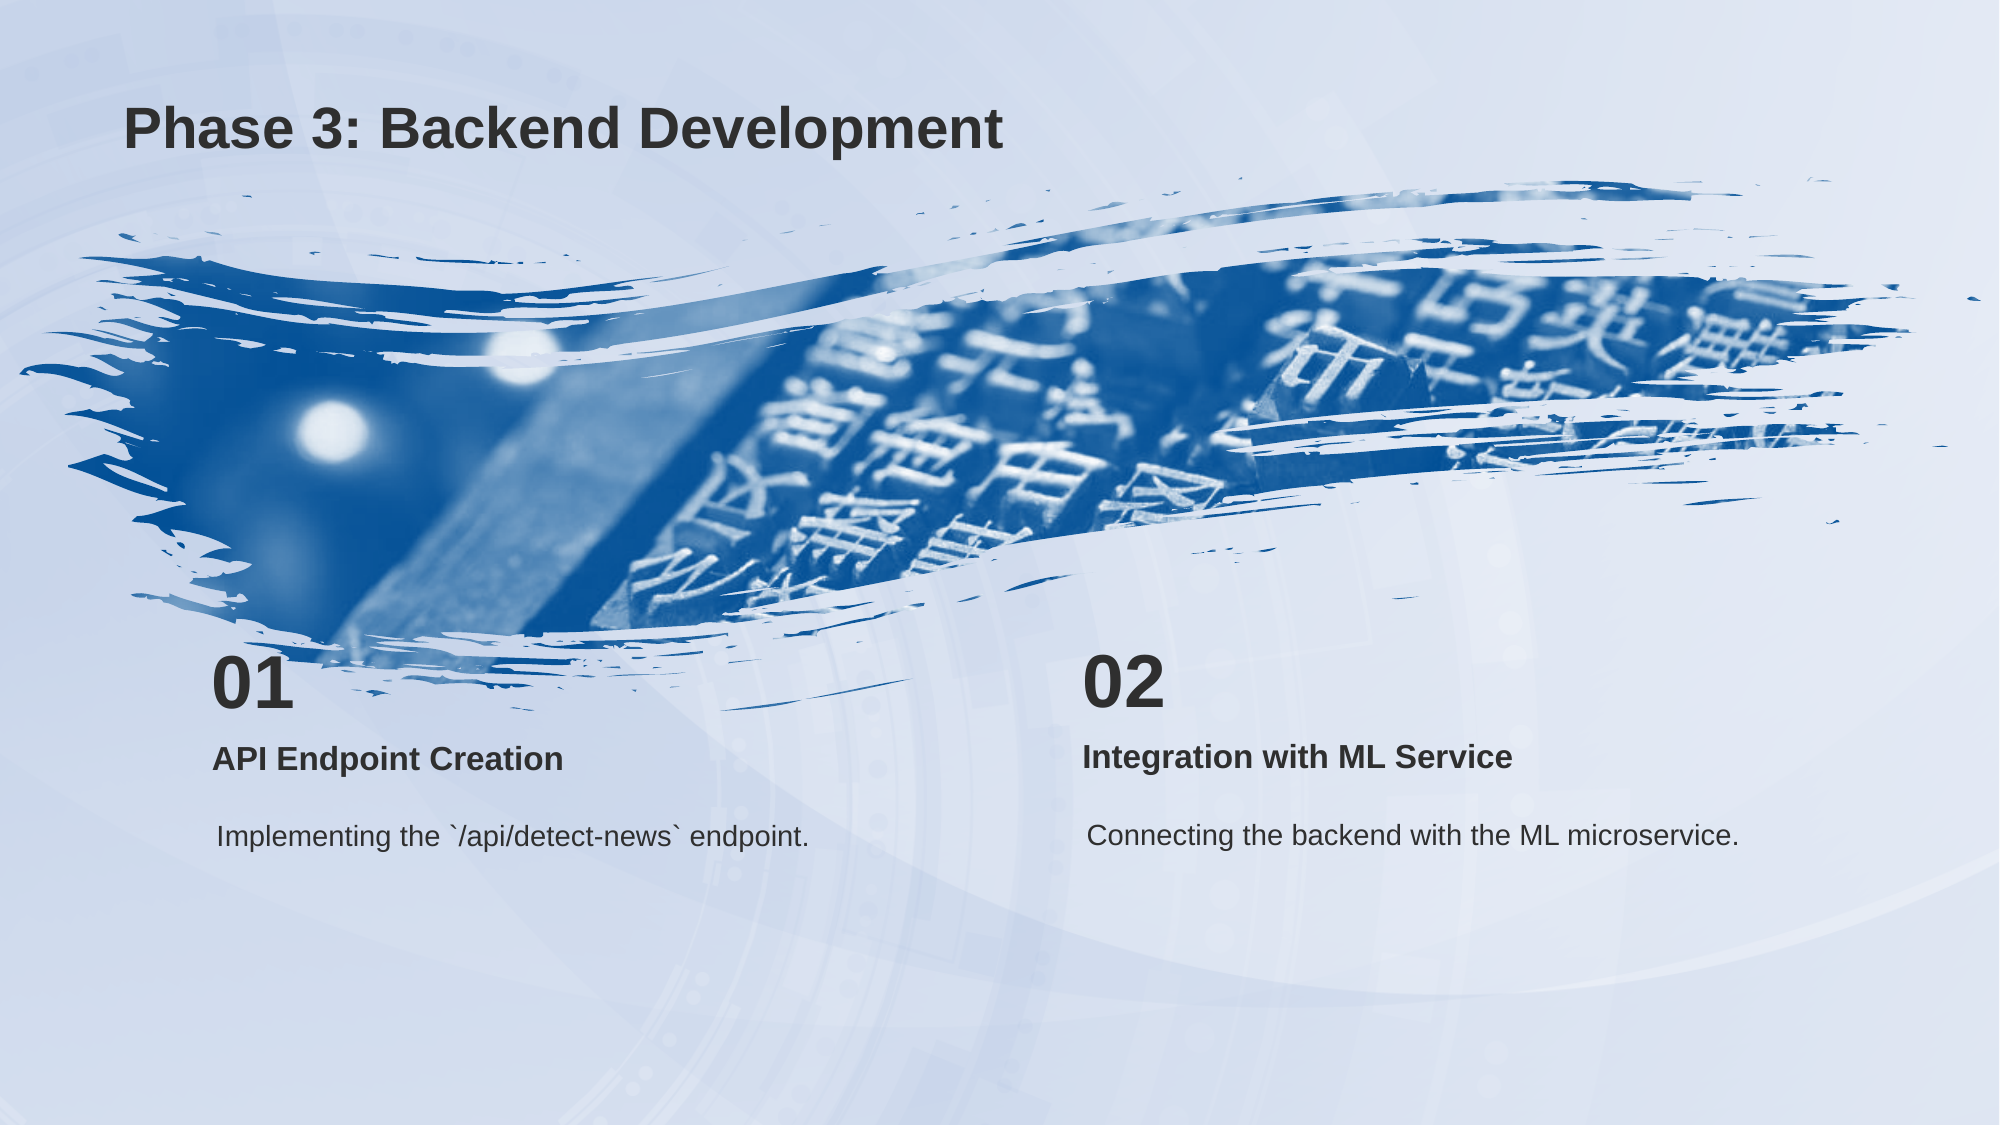

# Phase 3: Backend Development

02
01
Integration with ML Service
API Endpoint Creation
Connecting the backend with the ML microservice.
Implementing the `/api/detect-news` endpoint.